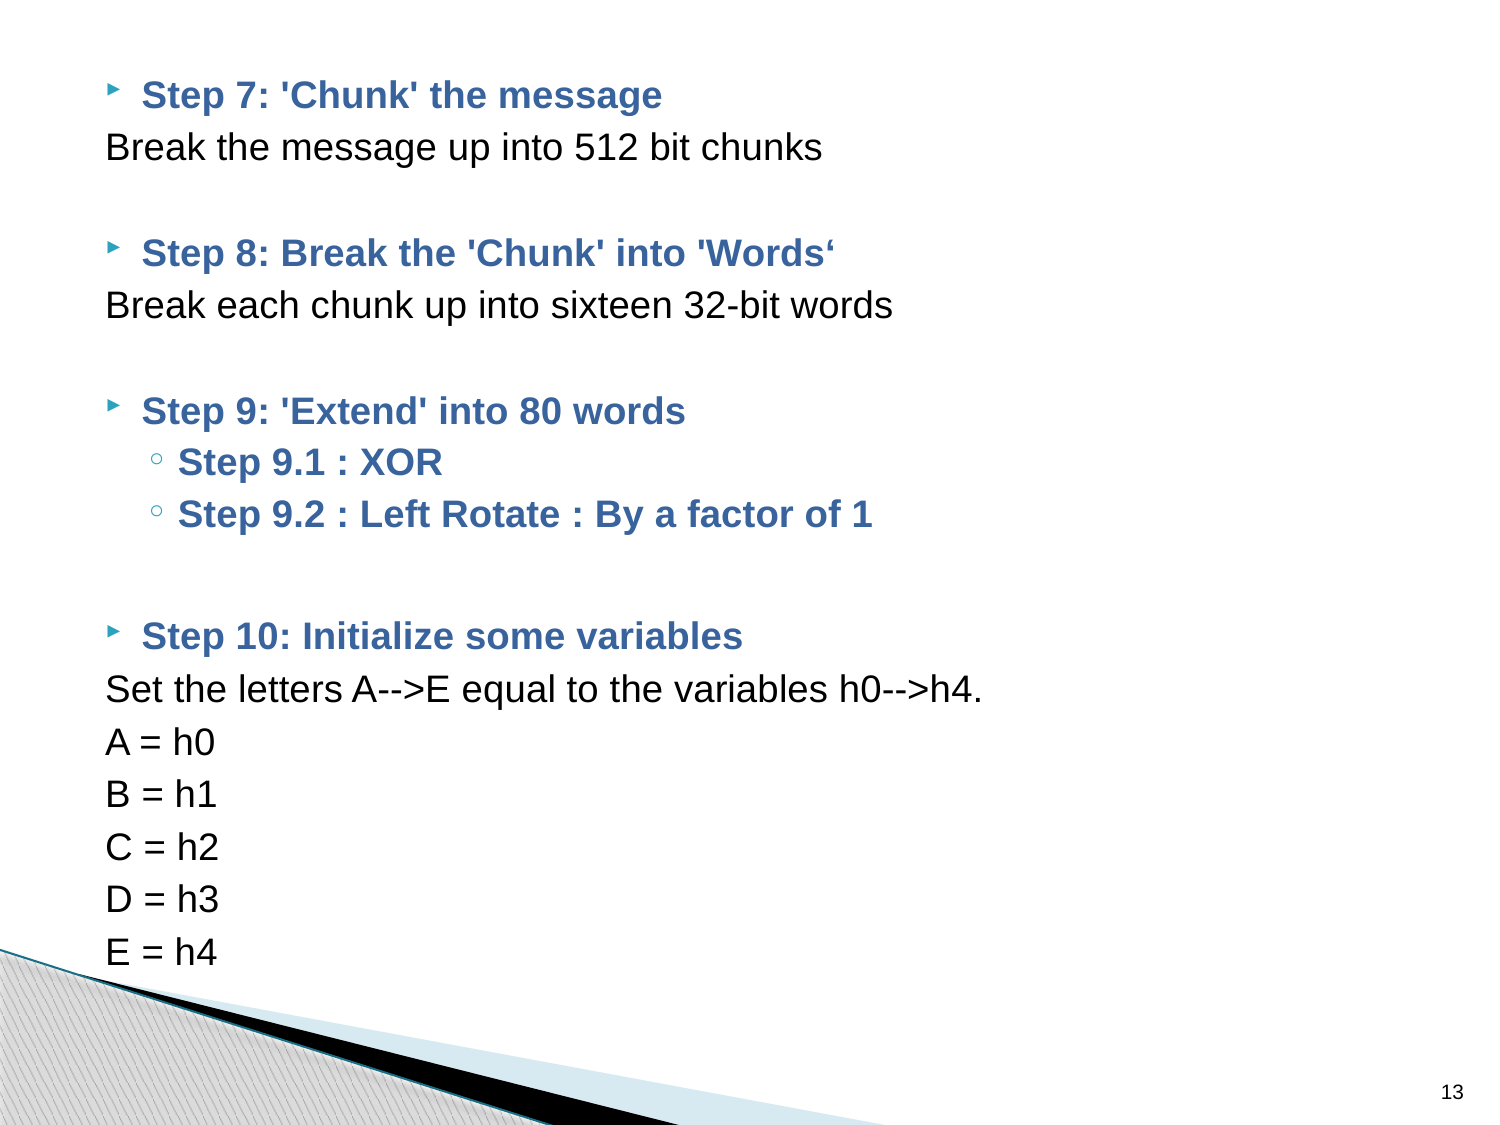

Step 7: 'Chunk' the message
Break the message up into 512 bit chunks

Step 8: Break the 'Chunk' into 'Words‘
Break each chunk up into sixteen 32-bit words

Step 9: 'Extend' into 80 words
Step 9.1 : XOR
Step 9.2 : Left Rotate : By a factor of 1

Step 10: Initialize some variables
Set the letters A-->E equal to the variables h0-->h4.
A = h0
B = h1
C = h2
D = h3
E = h4

13